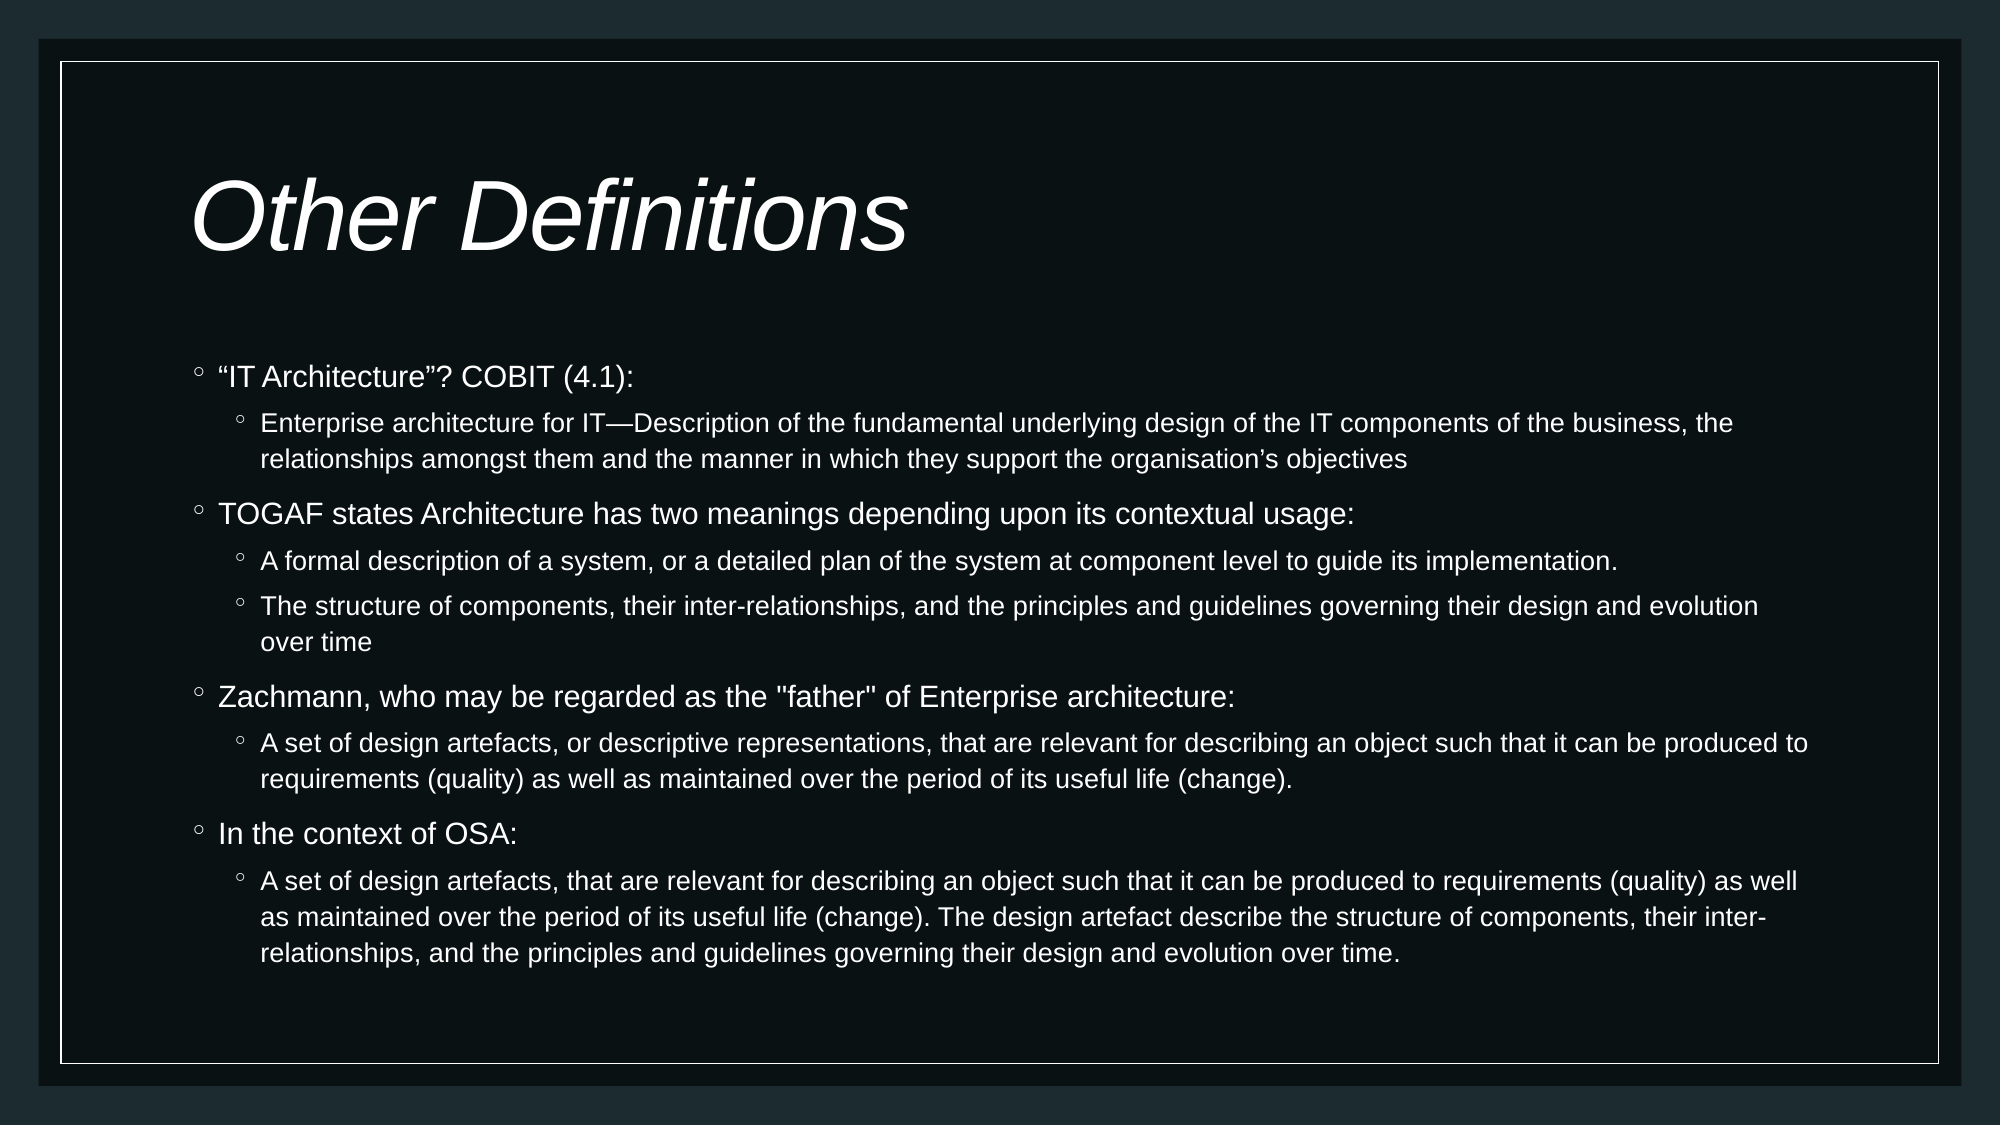

# Other Definitions
“IT Architecture”? COBIT (4.1):
Enterprise architecture for IT—Description of the fundamental underlying design of the IT components of the business, the relationships amongst them and the manner in which they support the organisation’s objectives
TOGAF states Architecture has two meanings depending upon its contextual usage:
A formal description of a system, or a detailed plan of the system at component level to guide its implementation.
The structure of components, their inter-relationships, and the principles and guidelines governing their design and evolution over time
Zachmann, who may be regarded as the "father" of Enterprise architecture:
A set of design artefacts, or descriptive representations, that are relevant for describing an object such that it can be produced to requirements (quality) as well as maintained over the period of its useful life (change).
In the context of OSA:
A set of design artefacts, that are relevant for describing an object such that it can be produced to requirements (quality) as well as maintained over the period of its useful life (change). The design artefact describe the structure of components, their inter-relationships, and the principles and guidelines governing their design and evolution over time.